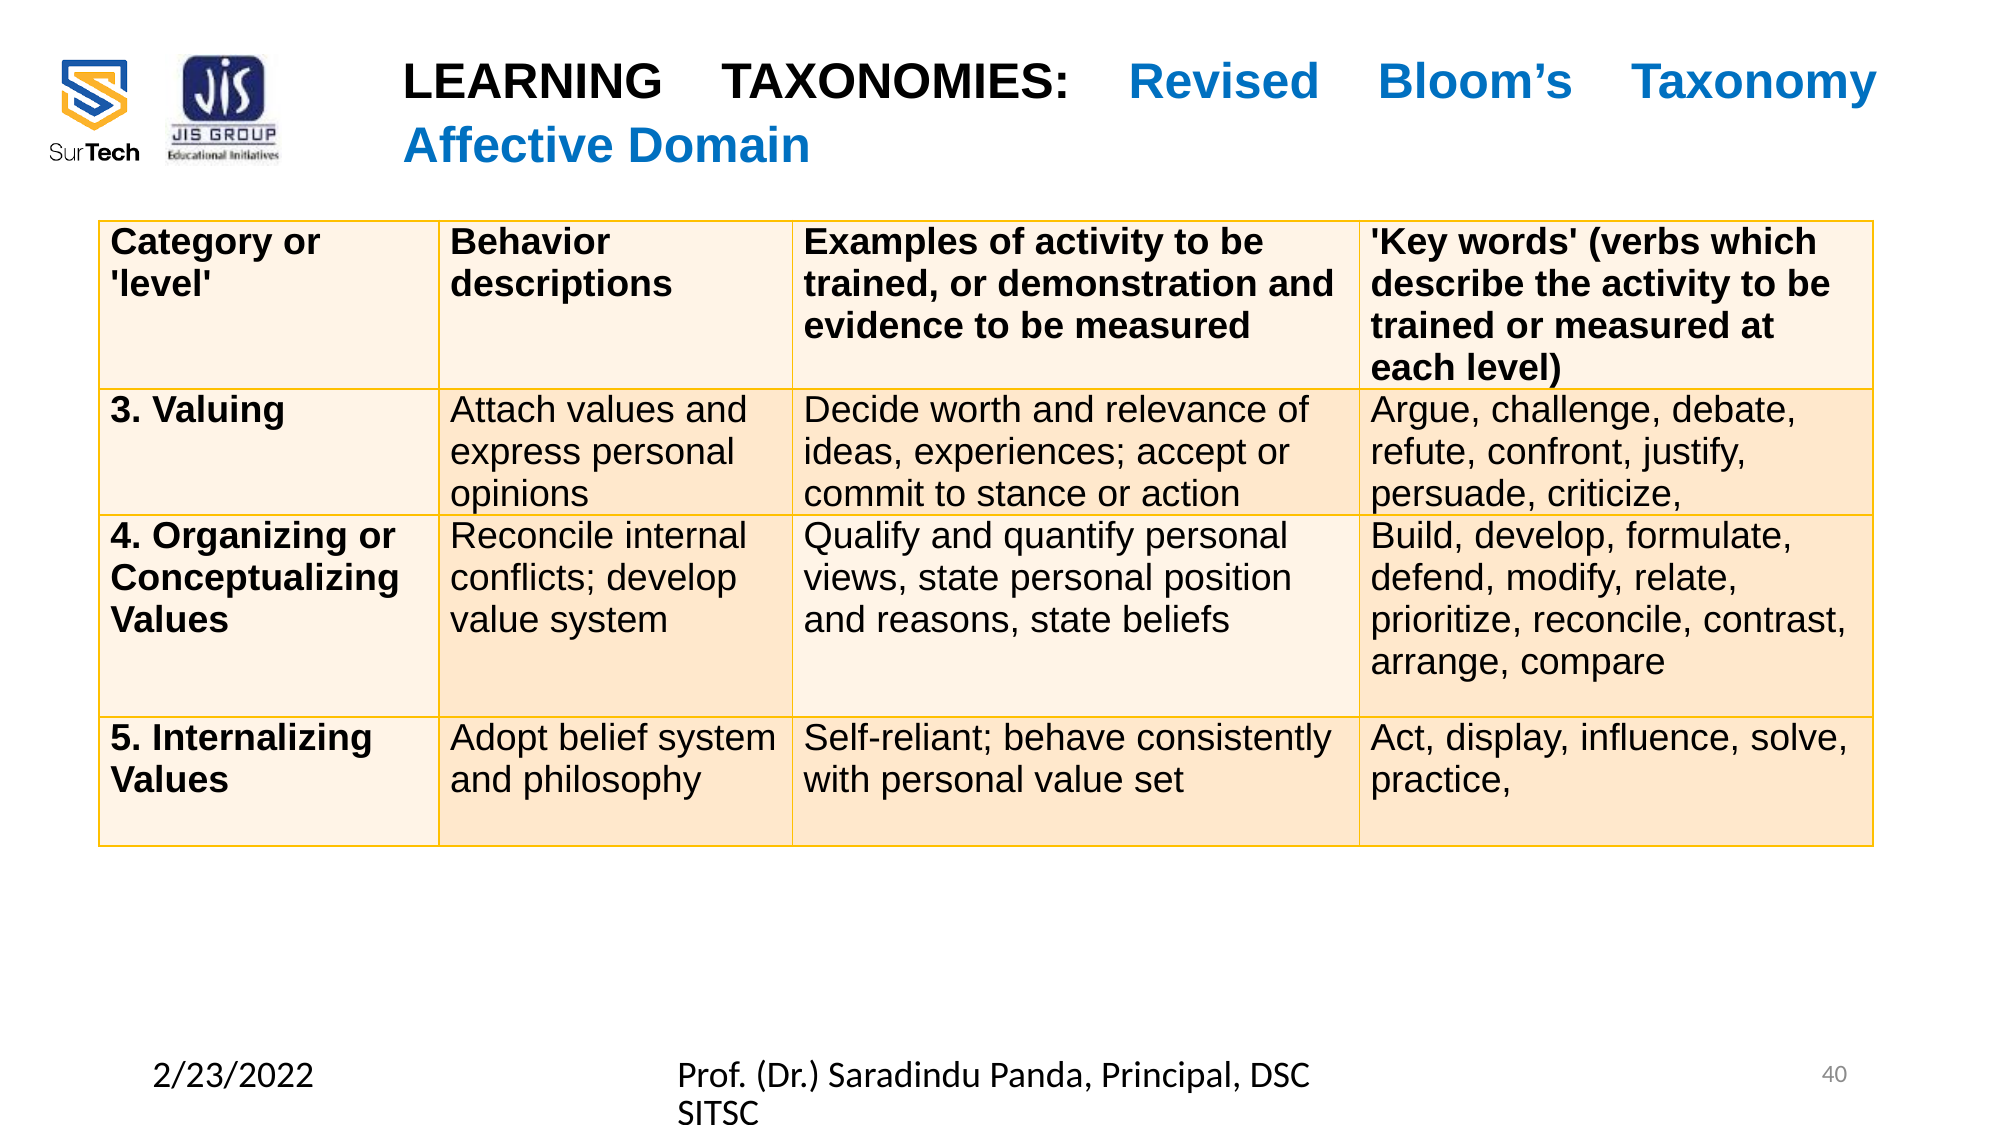

# LEARNING TAXONOMIES: Revised Bloom’s Taxonomy Affective Domain
| Category or 'level' | Behavior descriptions | Examples of activity to be trained, or demonstration and evidence to be measured | 'Key words' (verbs which describe the activity to be trained or measured at each level) |
| --- | --- | --- | --- |
| 3. Valuing | Attach values and express personal opinions | Decide worth and relevance of ideas, experiences; accept or commit to stance or action | Argue, challenge, debate, refute, confront, justify, persuade, criticize, |
| 4. Organizing or Conceptualizing Values | Reconcile internal conflicts; develop value system | Qualify and quantify personal views, state personal position and reasons, state beliefs | Build, develop, formulate, defend, modify, relate, prioritize, reconcile, contrast, arrange, compare |
| 5. Internalizing Values | Adopt belief system and philosophy | Self-reliant; behave consistently with personal value set | Act, display, influence, solve, practice, |
2/23/2022
Prof. (Dr.) Saradindu Panda, Principal, DSCSITSC
40